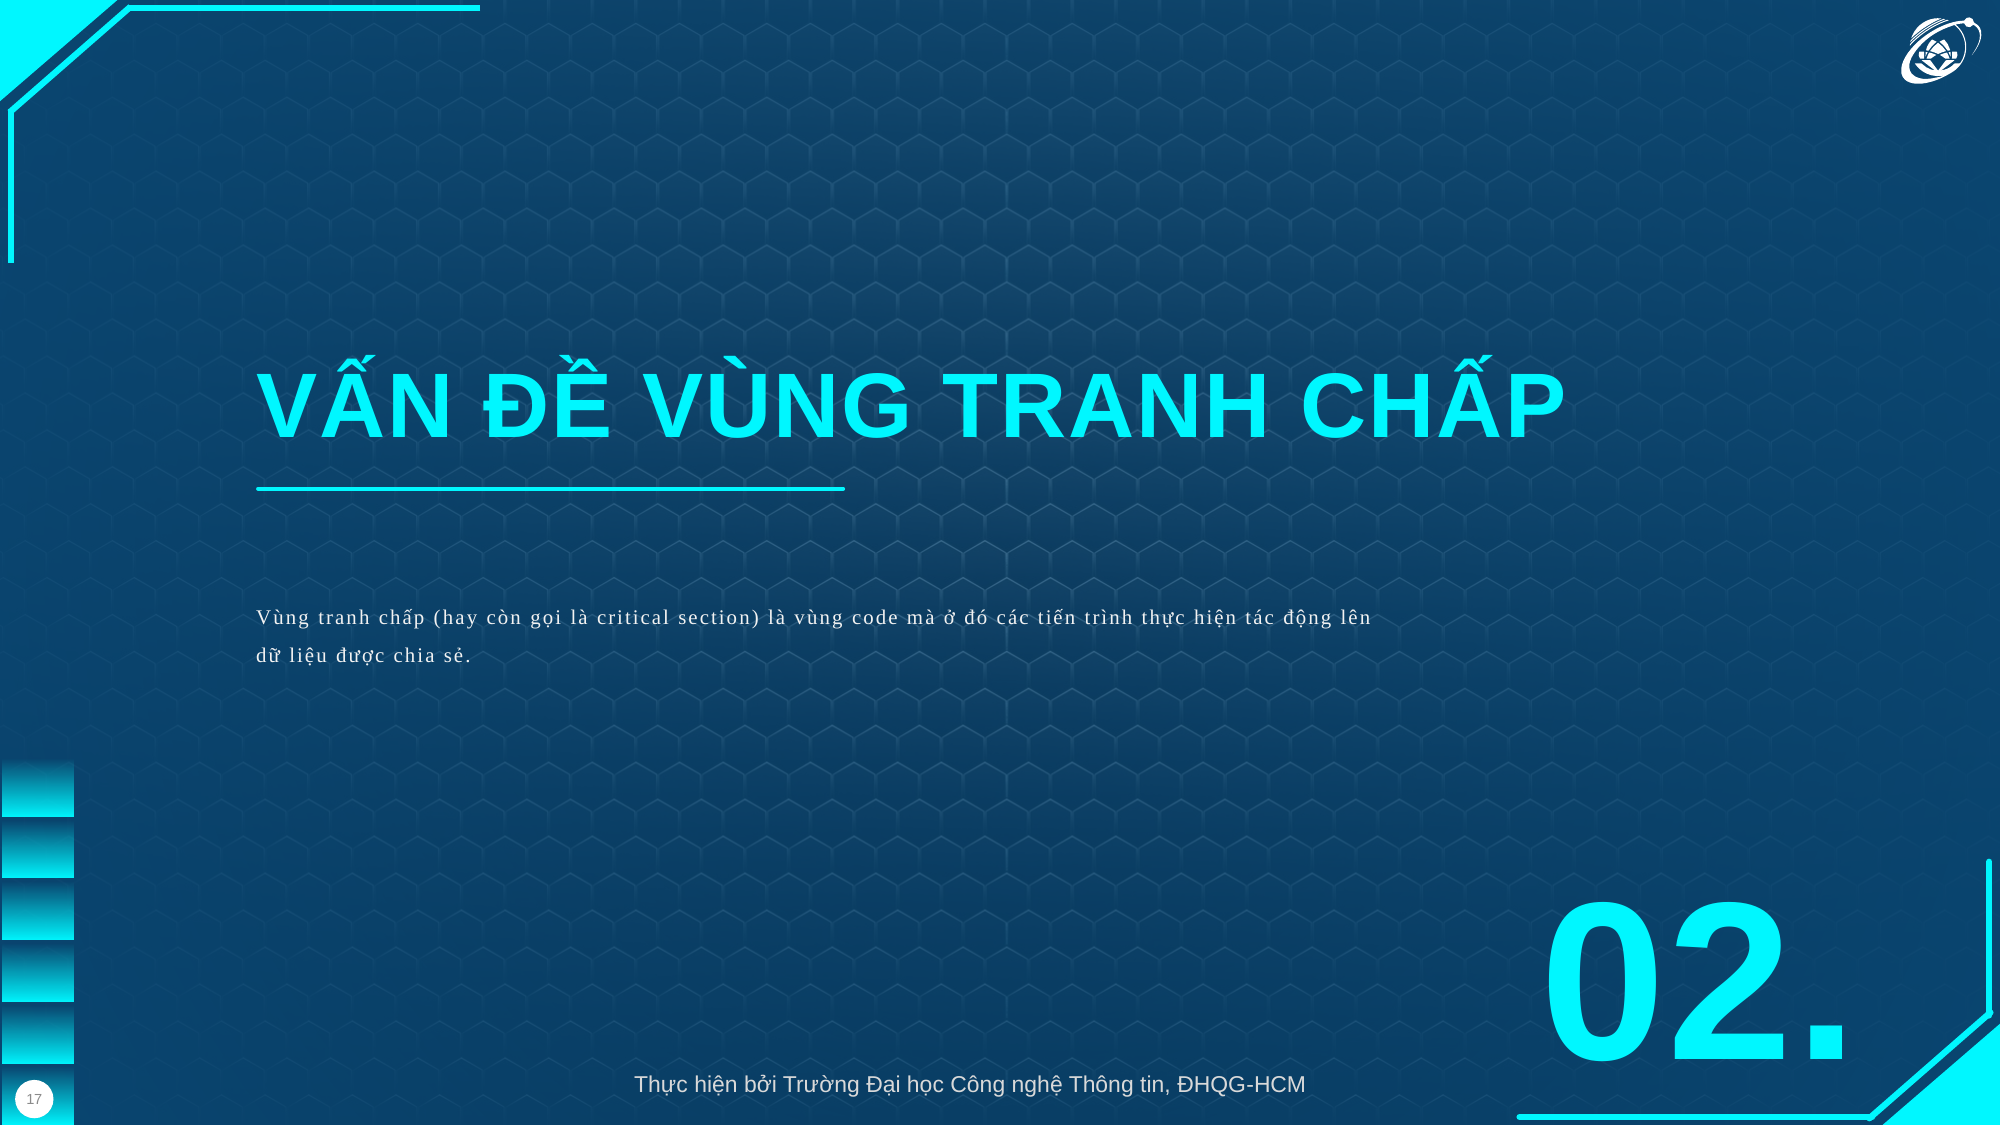

VẤN ĐỀ VÙNG TRANH CHẤP
Vùng tranh chấp (hay còn gọi là critical section) là vùng code mà ở đó các tiến trình thực hiện tác động lên dữ liệu được chia sẻ.
02.
Thực hiện bởi Trường Đại học Công nghệ Thông tin, ĐHQG-HCM
17